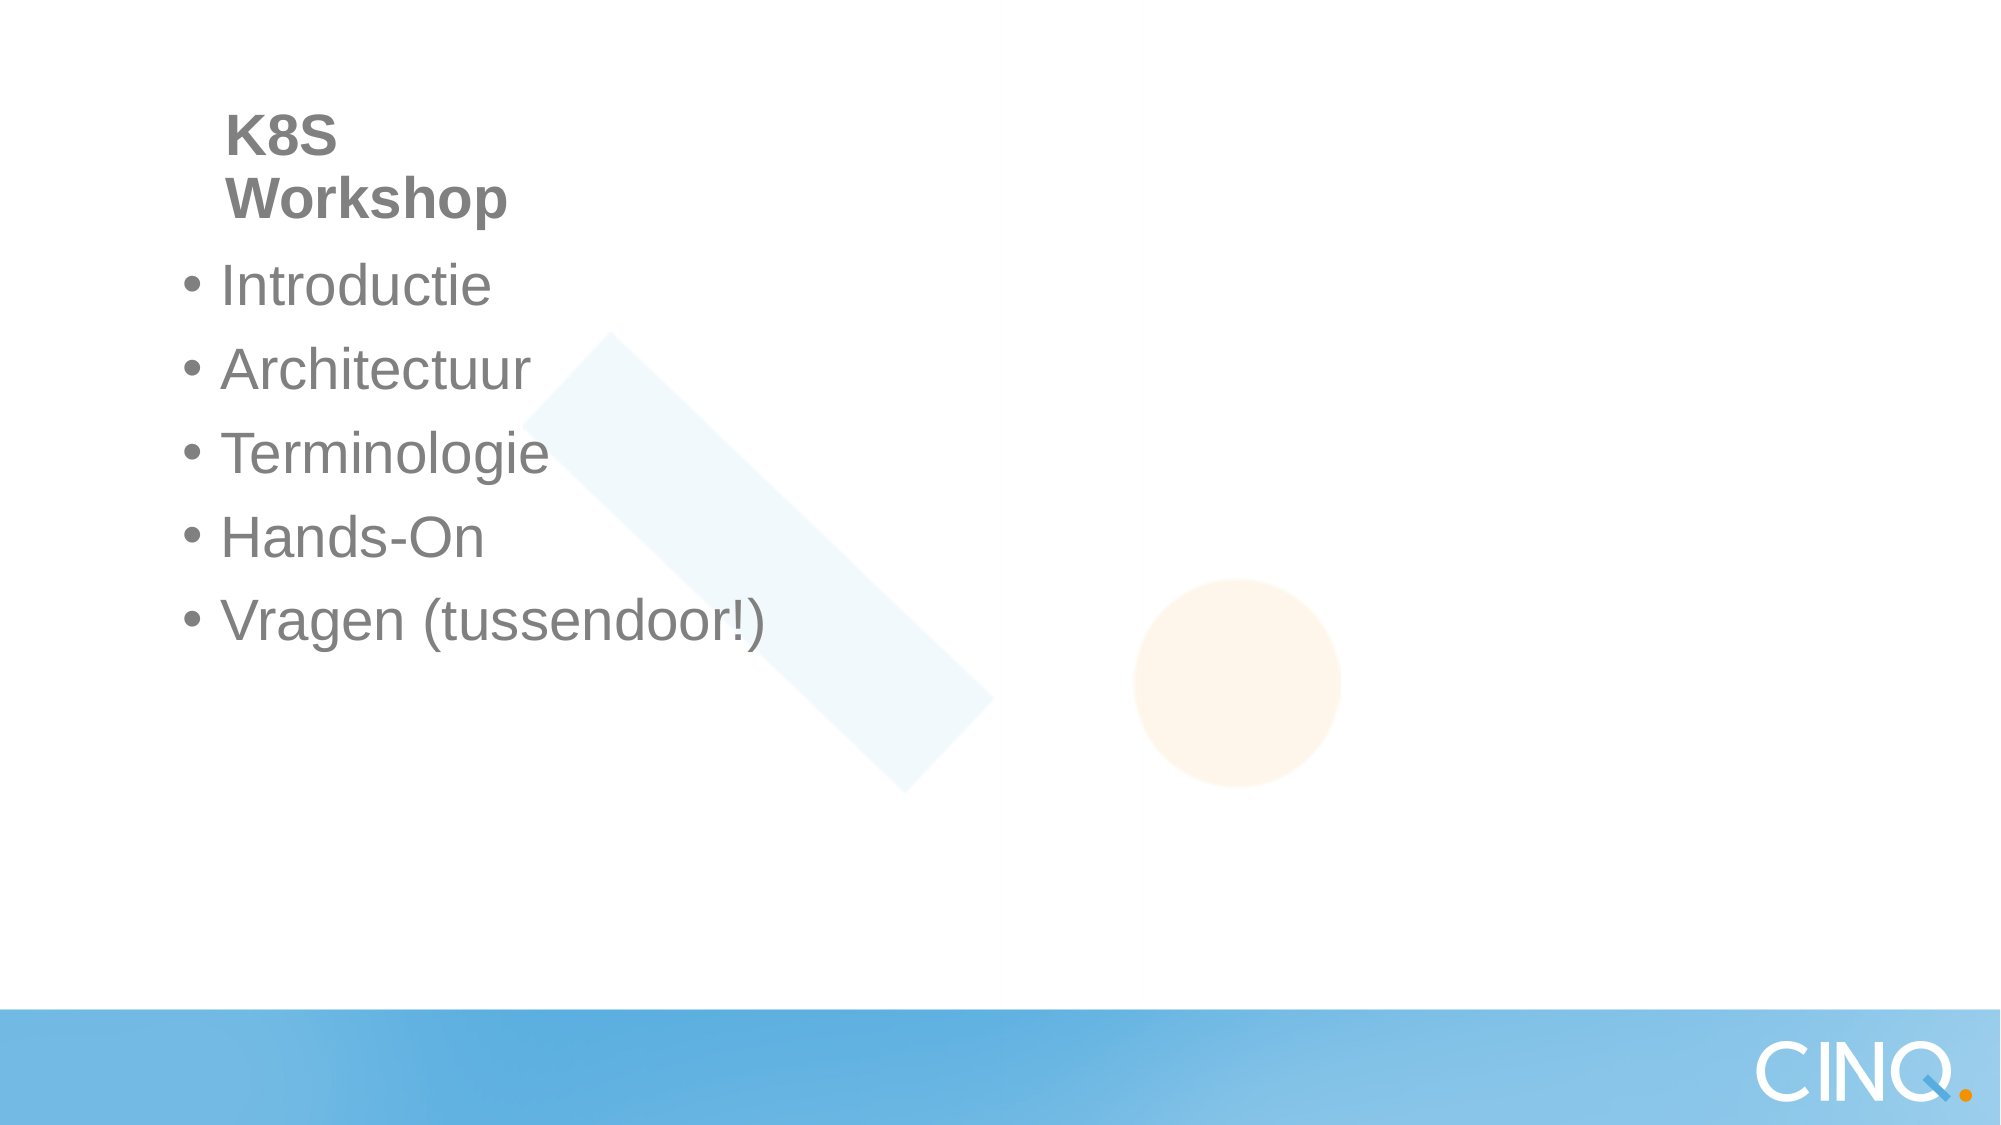

# K8S Workshop
Introductie
Architectuur
Terminologie
Hands-On
Vragen (tussendoor!)